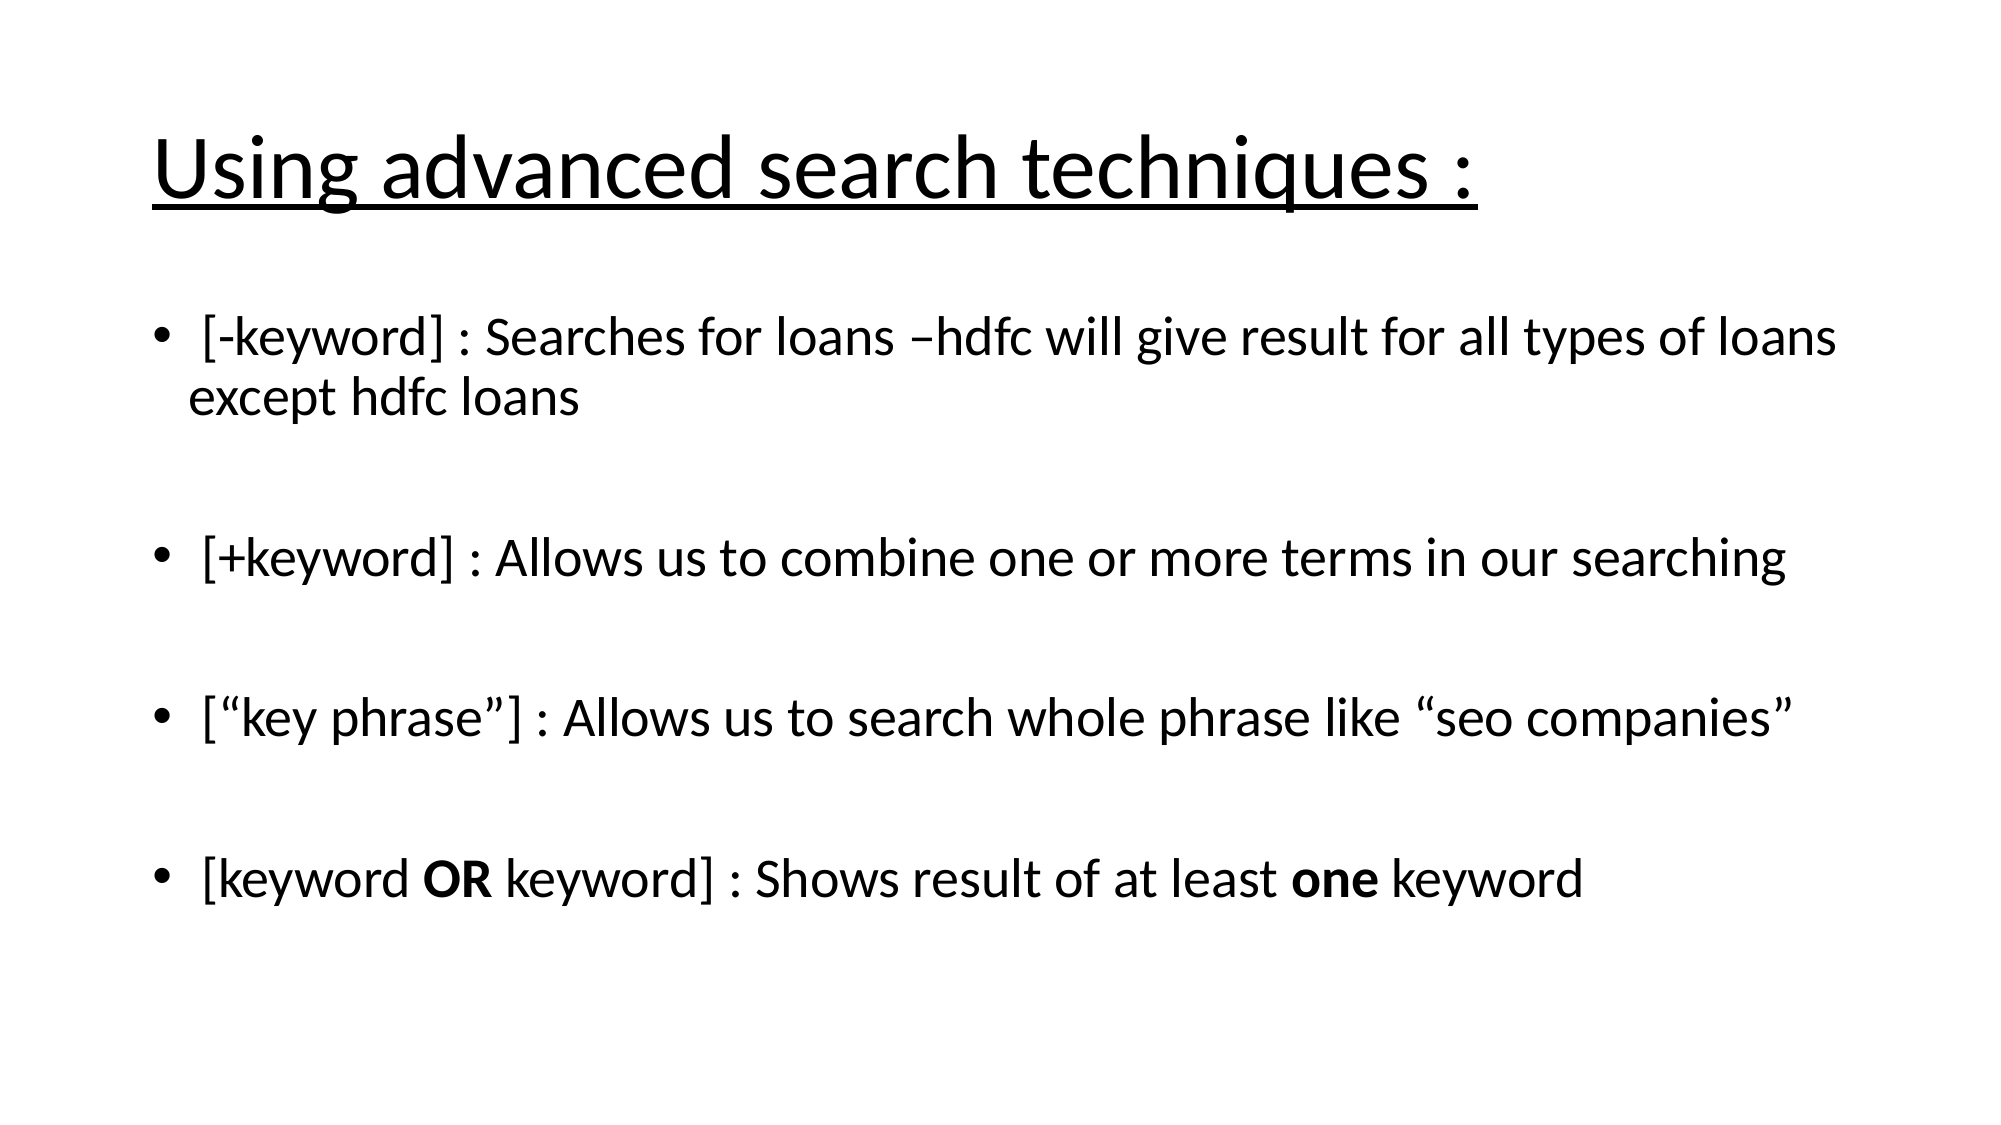

# Using advanced search techniques :
 [-keyword] : Searches for loans –hdfc will give result for all types of loans except hdfc loans

 [+keyword] : Allows us to combine one or more terms in our searching

 [“key phrase”] : Allows us to search whole phrase like “seo companies”

 [keyword OR keyword] : Shows result of at least one keyword